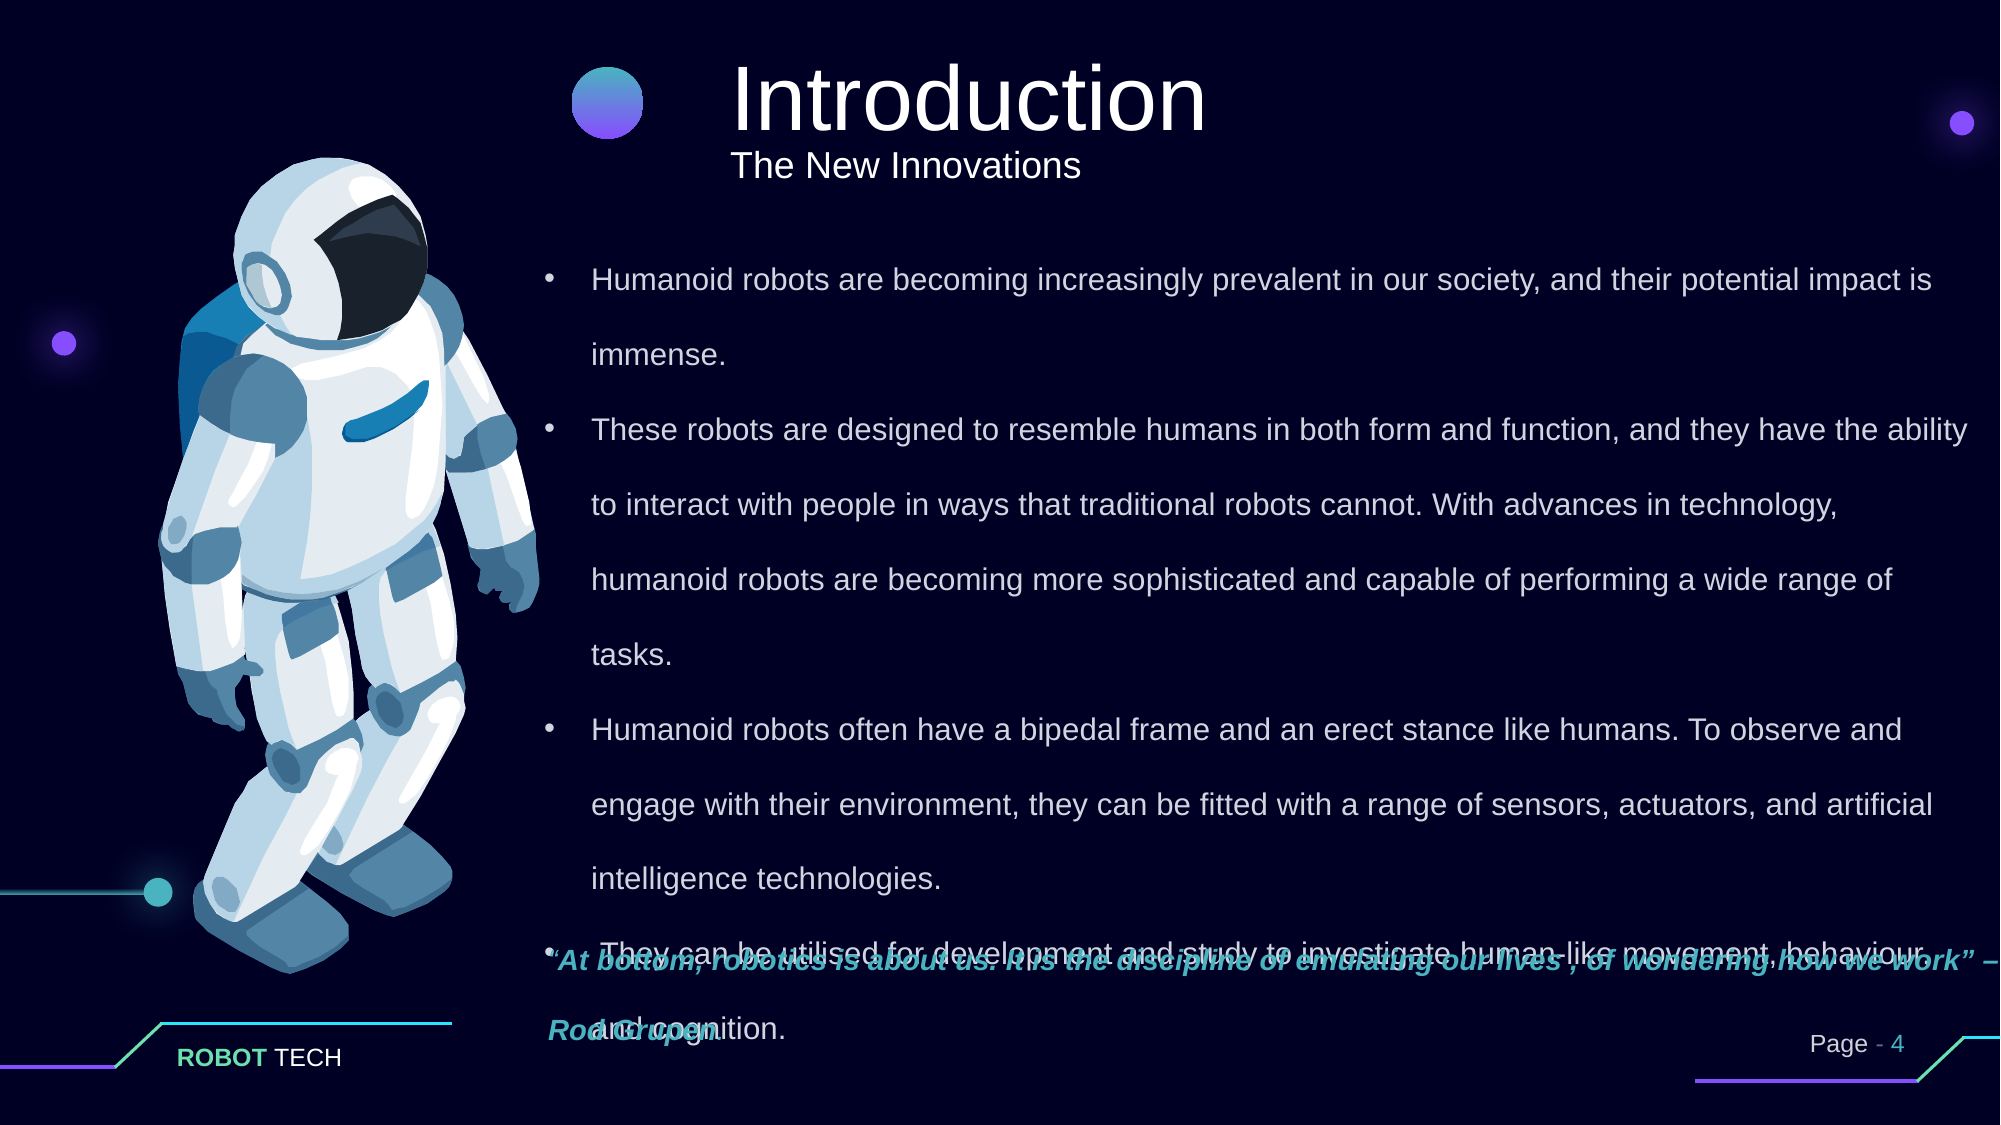

Introduction

The New Innovations

Humanoid robots are becoming increasingly prevalent in our society, and their potential impact is immense.
These robots are designed to resemble humans in both form and function, and they have the ability to interact with people in ways that traditional robots cannot. With advances in technology, humanoid robots are becoming more sophisticated and capable of performing a wide range of tasks.
Humanoid robots often have a bipedal frame and an erect stance like humans. To observe and engage with their environment, they can be fitted with a range of sensors, actuators, and artificial intelligence technologies.
 They can be utilised for development and study to investigate human-like movement, behaviour, and cognition.

“At bottom, robotics is about us. It is the discipline of emulating our lives , of wondering how we work” – Rod Grupen.